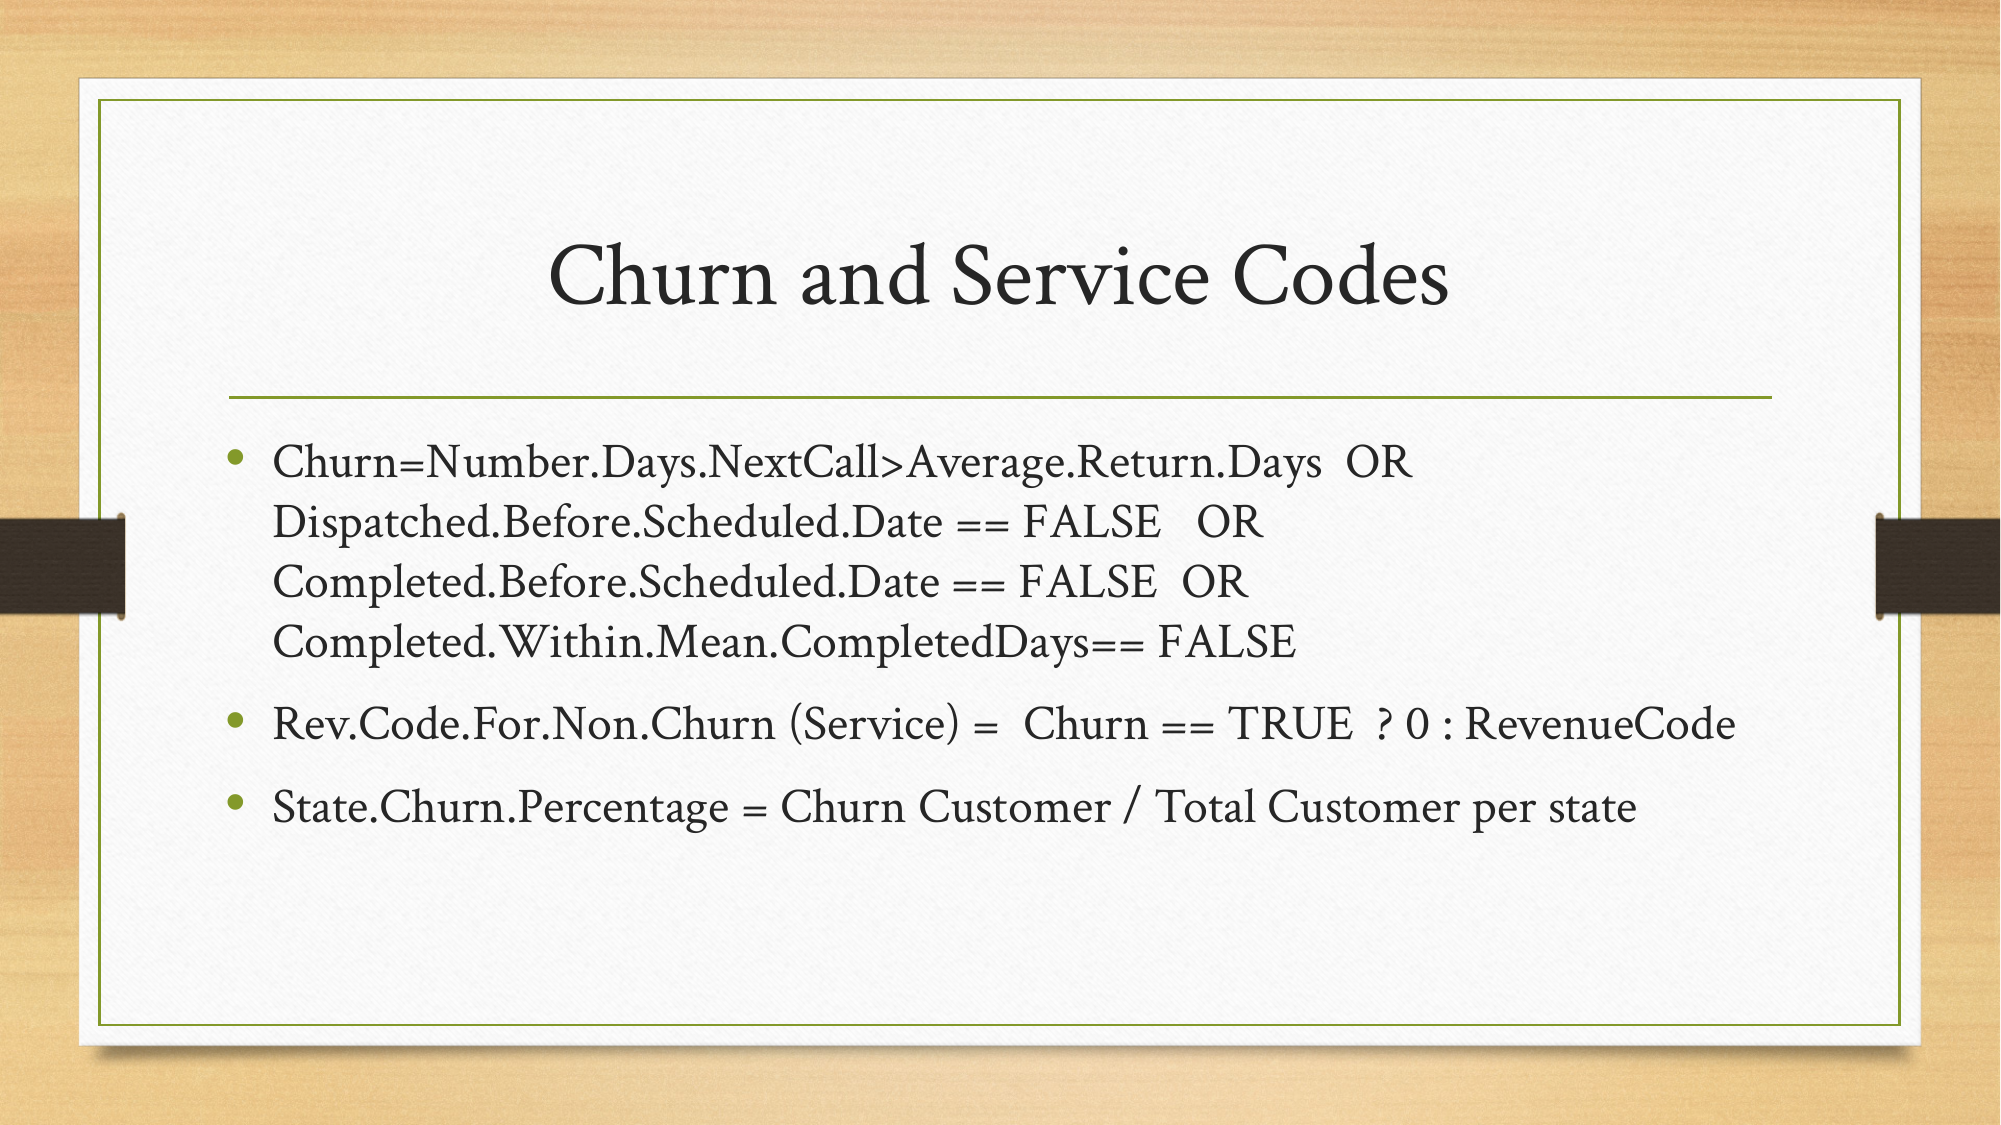

# Churn and Service Codes
Churn=Number.Days.NextCall>Average.Return.Days  OR   Dispatched.Before.Scheduled.Date == FALSE   OR Completed.Before.Scheduled.Date == FALSE  OR Completed.Within.Mean.CompletedDays== FALSE
Rev.Code.For.Non.Churn (Service) =  Churn == TRUE  ? 0 : RevenueCode
State.Churn.Percentage = Churn Customer / Total Customer per state